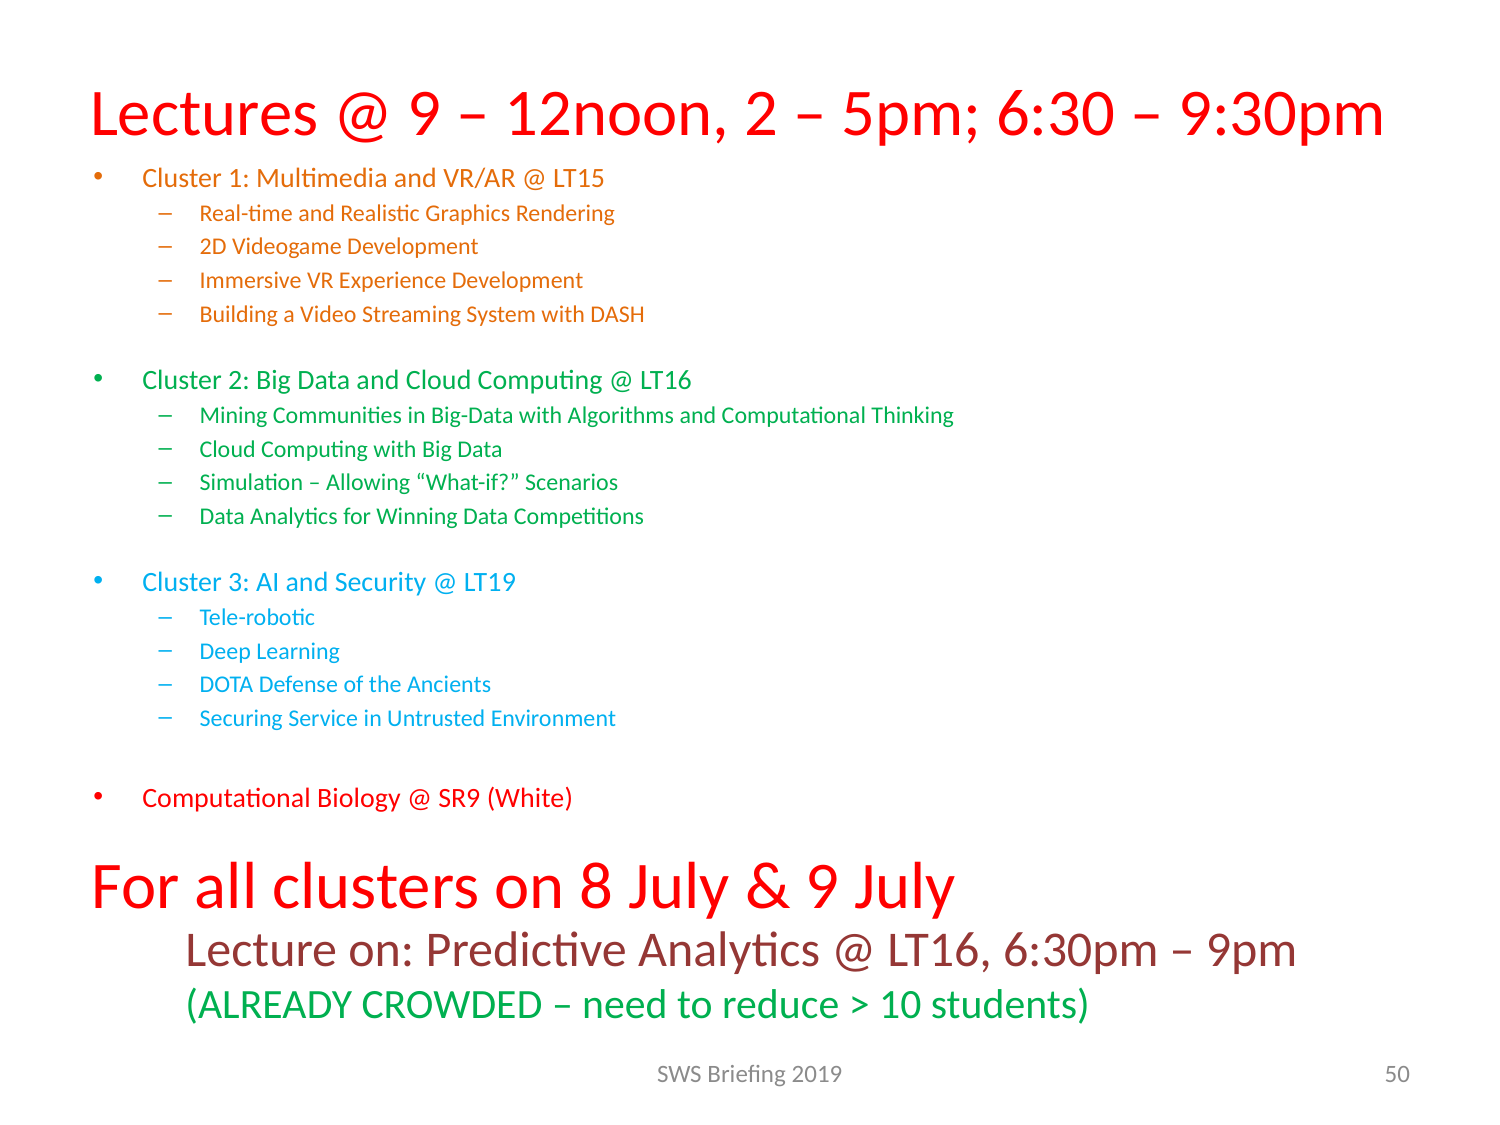

# Lectures @ 9 – 12noon, 2 – 5pm; 6:30 – 9:30pm
Cluster 1: Multimedia and VR/AR @ LT15
Real-time and Realistic Graphics Rendering
2D Videogame Development
Immersive VR Experience Development
Building a Video Streaming System with DASH
Cluster 2: Big Data and Cloud Computing @ LT16
Mining Communities in Big-Data with Algorithms and Computational Thinking
Cloud Computing with Big Data
Simulation – Allowing “What-if?” Scenarios
Data Analytics for Winning Data Competitions
Cluster 3: AI and Security @ LT19
Tele-robotic
Deep Learning
DOTA Defense of the Ancients
Securing Service in Untrusted Environment

Computational Biology @ SR9 (White)
For all clusters on 8 July & 9 July
Lecture on: Predictive Analytics @ LT16, 6:30pm – 9pm
(ALREADY CROWDED – need to reduce > 10 students)
SWS Briefing 2019
50